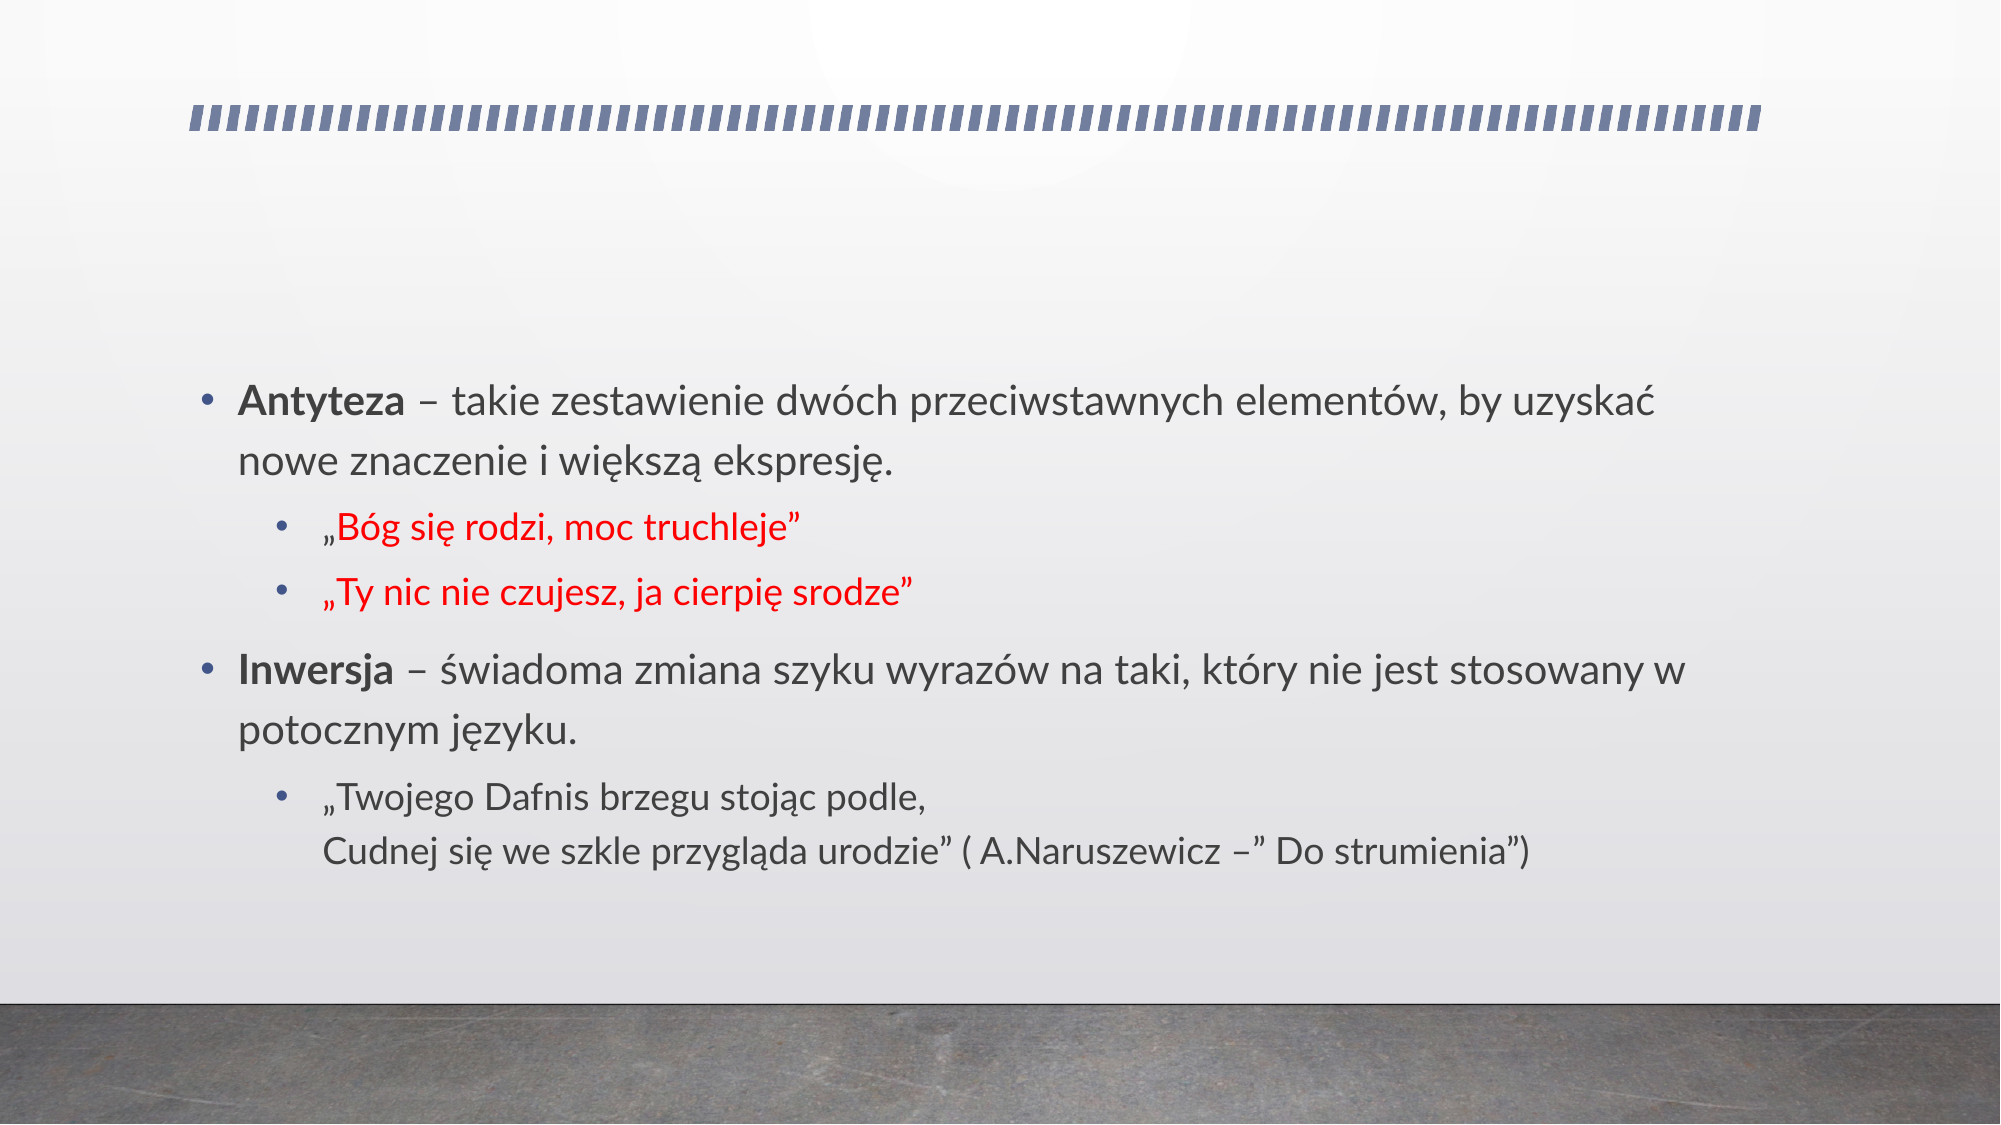

Antyteza – takie zestawienie dwóch przeciwstawnych elementów, by uzyskać nowe znaczenie i większą ekspresję.
„Bóg się rodzi, moc truchleje”
„Ty nic nie czujesz, ja cierpię srodze”
Inwersja – świadoma zmiana szyku wyrazów na taki, który nie jest stosowany w potocznym języku.
„Twojego Dafnis brzegu stojąc podle,
Cudnej się we szkle przygląda urodzie” ( A.Naruszewicz –” Do strumienia”)